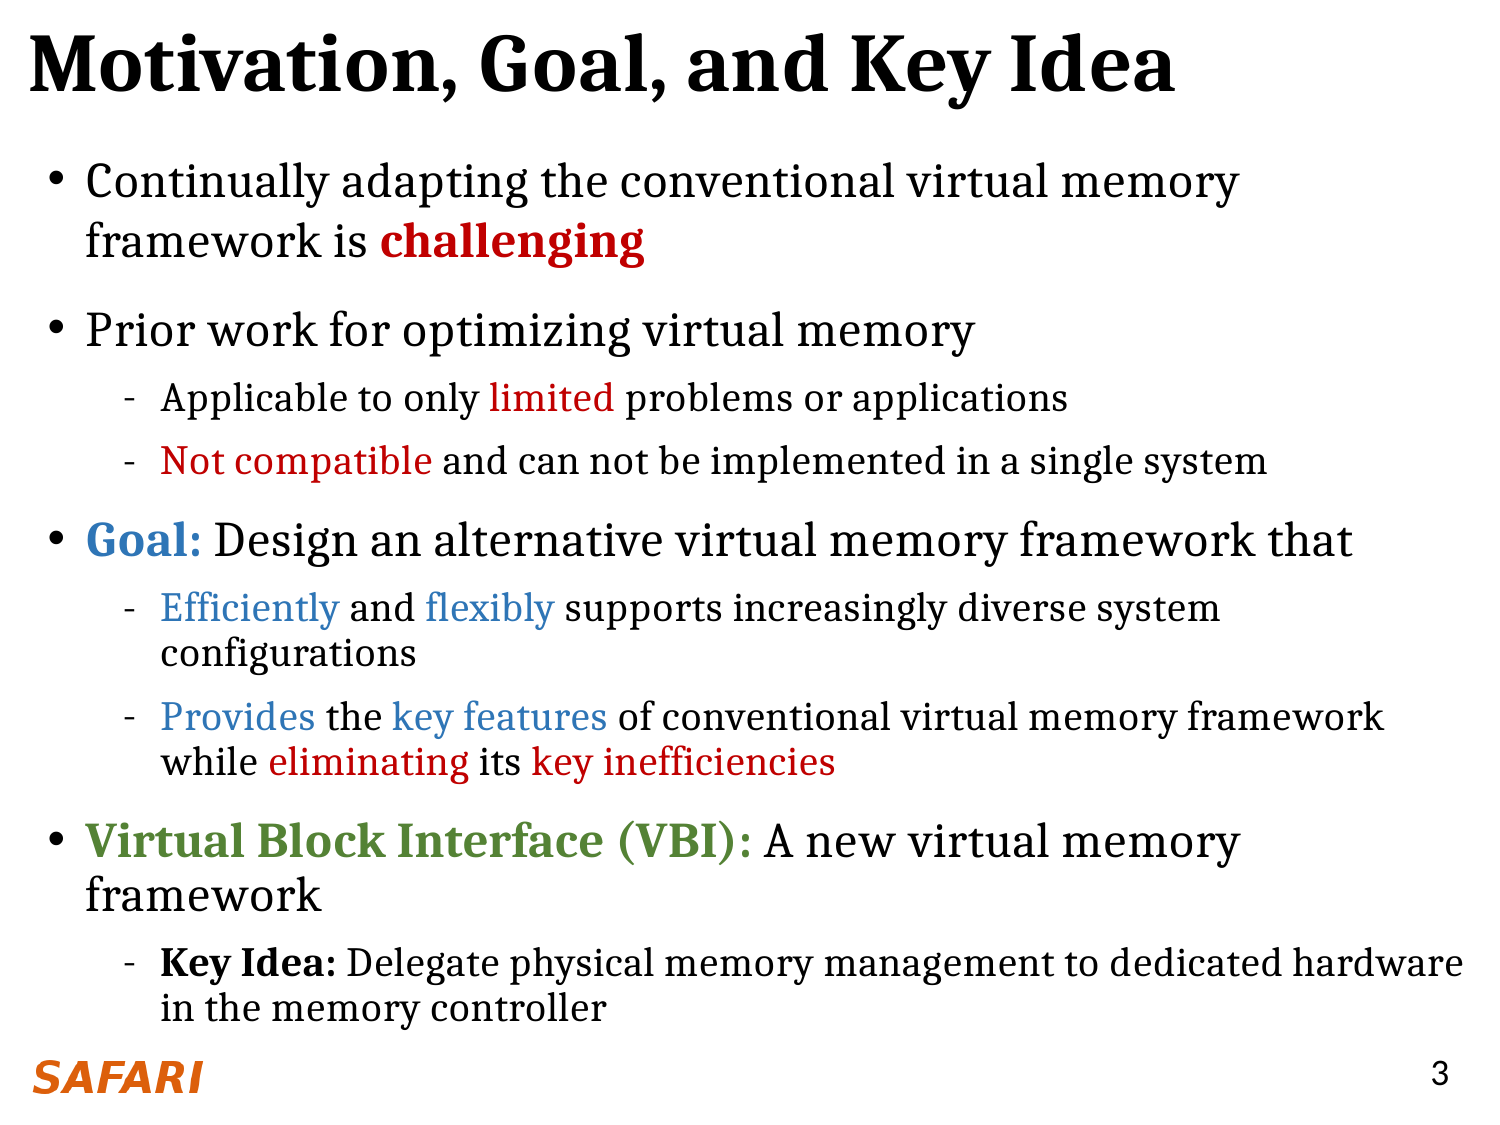

# Motivation, Goal, and Key Idea
Continually adapting the conventional virtual memory framework is challenging
Prior work for optimizing virtual memory
Applicable to only limited problems or applications
Not compatible and can not be implemented in a single system
Goal: Design an alternative virtual memory framework that
Efficiently and flexibly supports increasingly diverse system configurations
Provides the key features of conventional virtual memory framework while eliminating its key inefficiencies
Virtual Block Interface (VBI): A new virtual memory framework
Key Idea: Delegate physical memory management to dedicated hardware in the memory controller

3